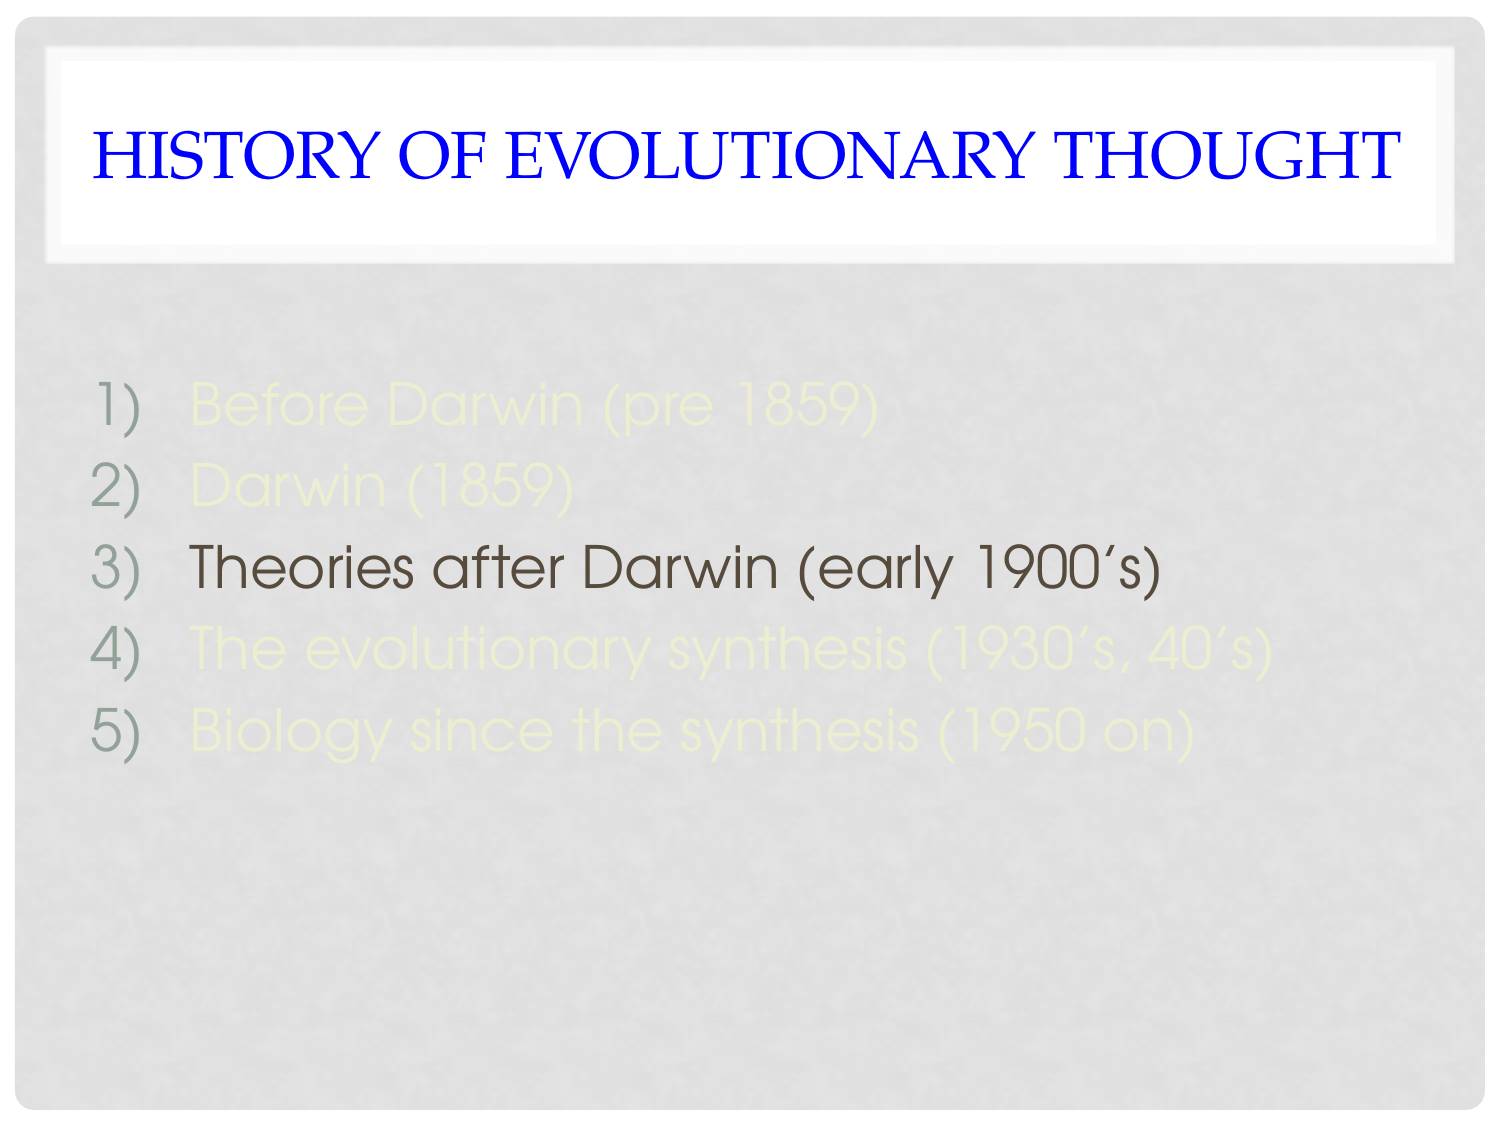

# History of Evolutionary Thought

Before Darwin (pre 1859)
Darwin (1859)
Theories after Darwin (early 1900’s)
The evolutionary synthesis (1930’s, 40’s)
Biology since the synthesis (1950 on)